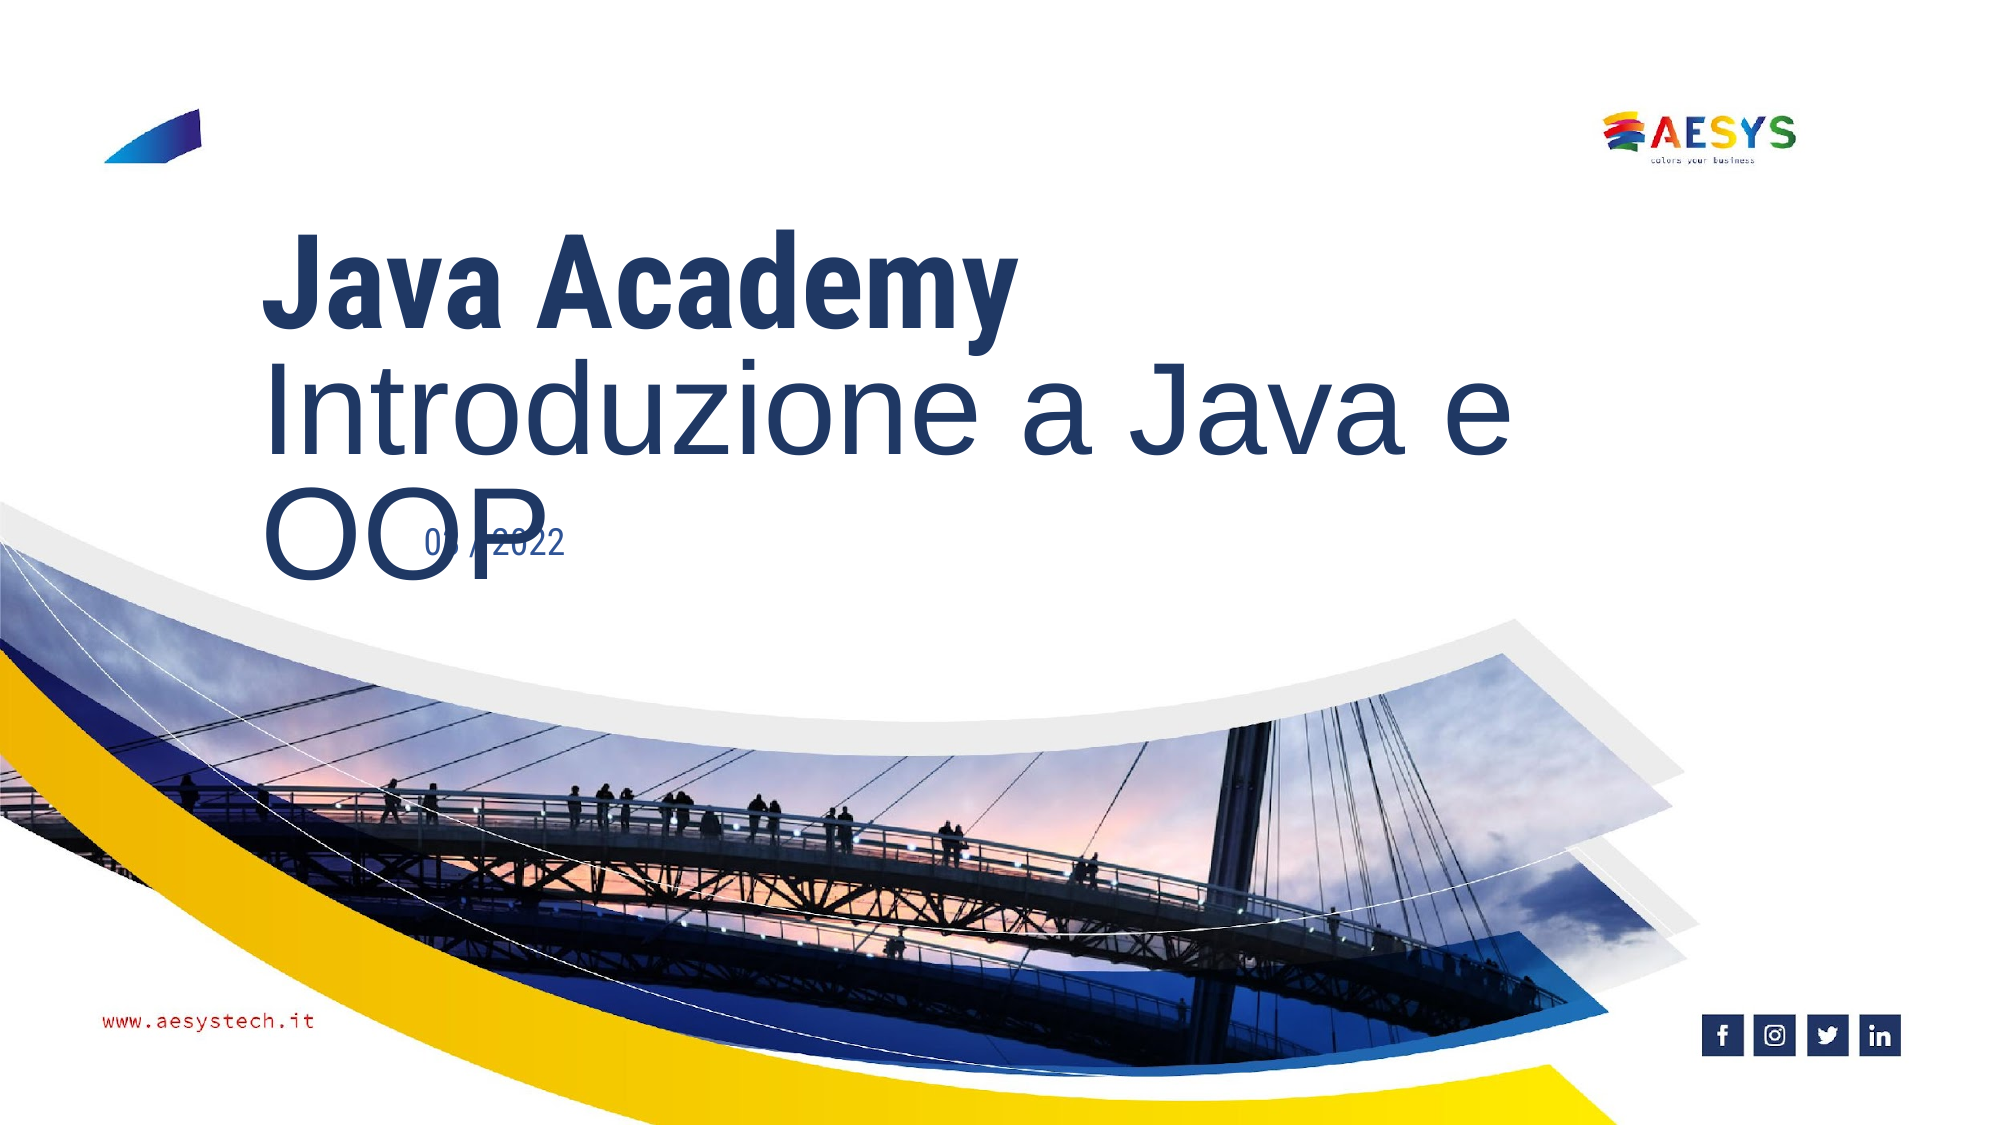

Java Academy
Introduzione a Java e OOP
03 / 2022